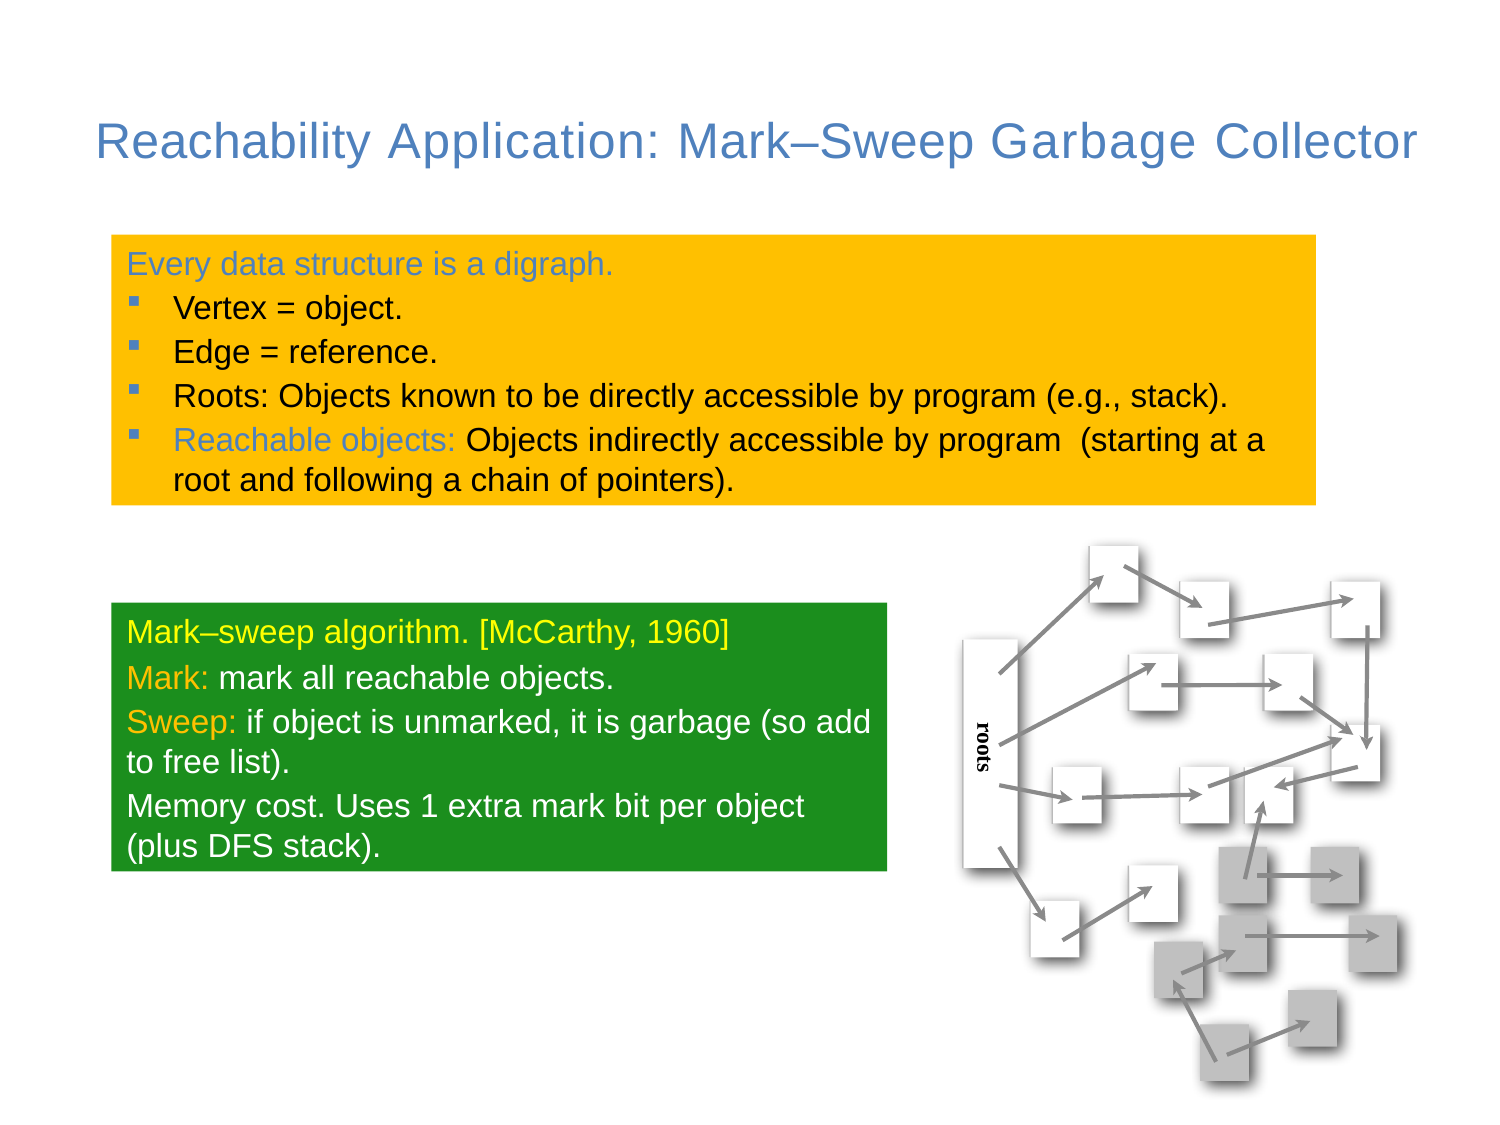

# Reachability Application: Mark–Sweep Garbage Collector
Every data structure is a digraph.
Vertex = object.
Edge = reference.
Roots: Objects known to be directly accessible by program (e.g., stack).
Reachable objects: Objects indirectly accessible by program  (starting at a root and following a chain of pointers).

roots

Mark–sweep algorithm. [McCarthy, 1960]
Mark: mark all reachable objects.
Sweep: if object is unmarked, it is garbage (so add to free list).
Memory cost. Uses 1 extra mark bit per object (plus DFS stack).